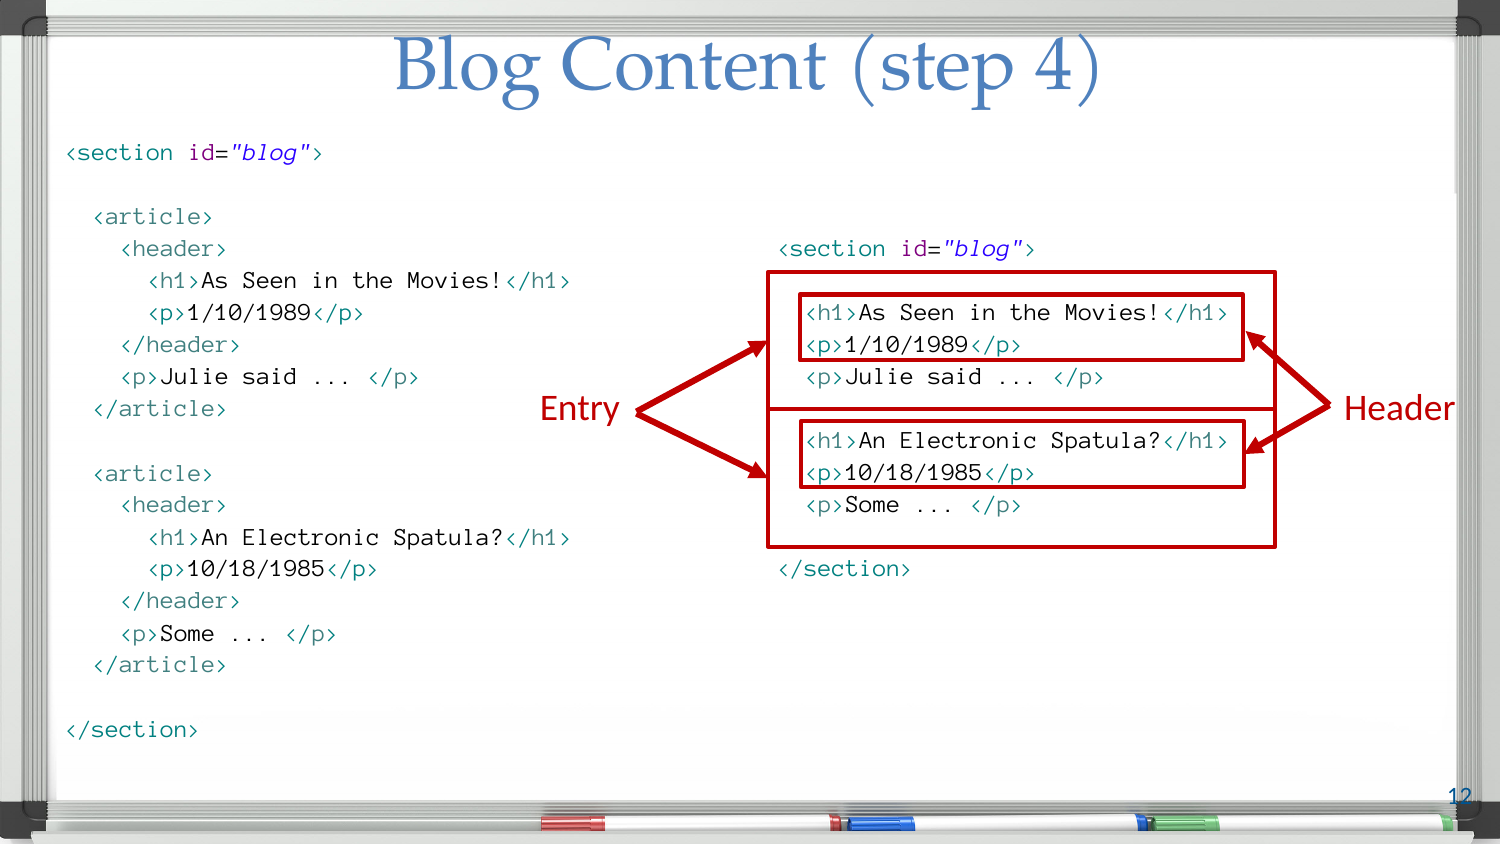

# Blog Content (step 4)
<section id="blog">

  <article>
    <header>
      <h1>As Seen in the Movies!</h1>
      <p>1/10/1989</p>
    </header>
    <p>Julie said ... </p>
  </article>

  <article>
    <header>
      <h1>An Electronic Spatula?</h1>
      <p>10/18/1985</p>
    </header>
    <p>Some ... </p>
  </article>

</section>
<section id="blog">

  <h1>As Seen in the Movies!</h1>
  <p>1/10/1989</p>
  <p>Julie said ... </p>

  <h1>An Electronic Spatula?</h1>
  <p>10/18/1985</p>
  <p>Some ... </p>

</section>

Entry
Header

12